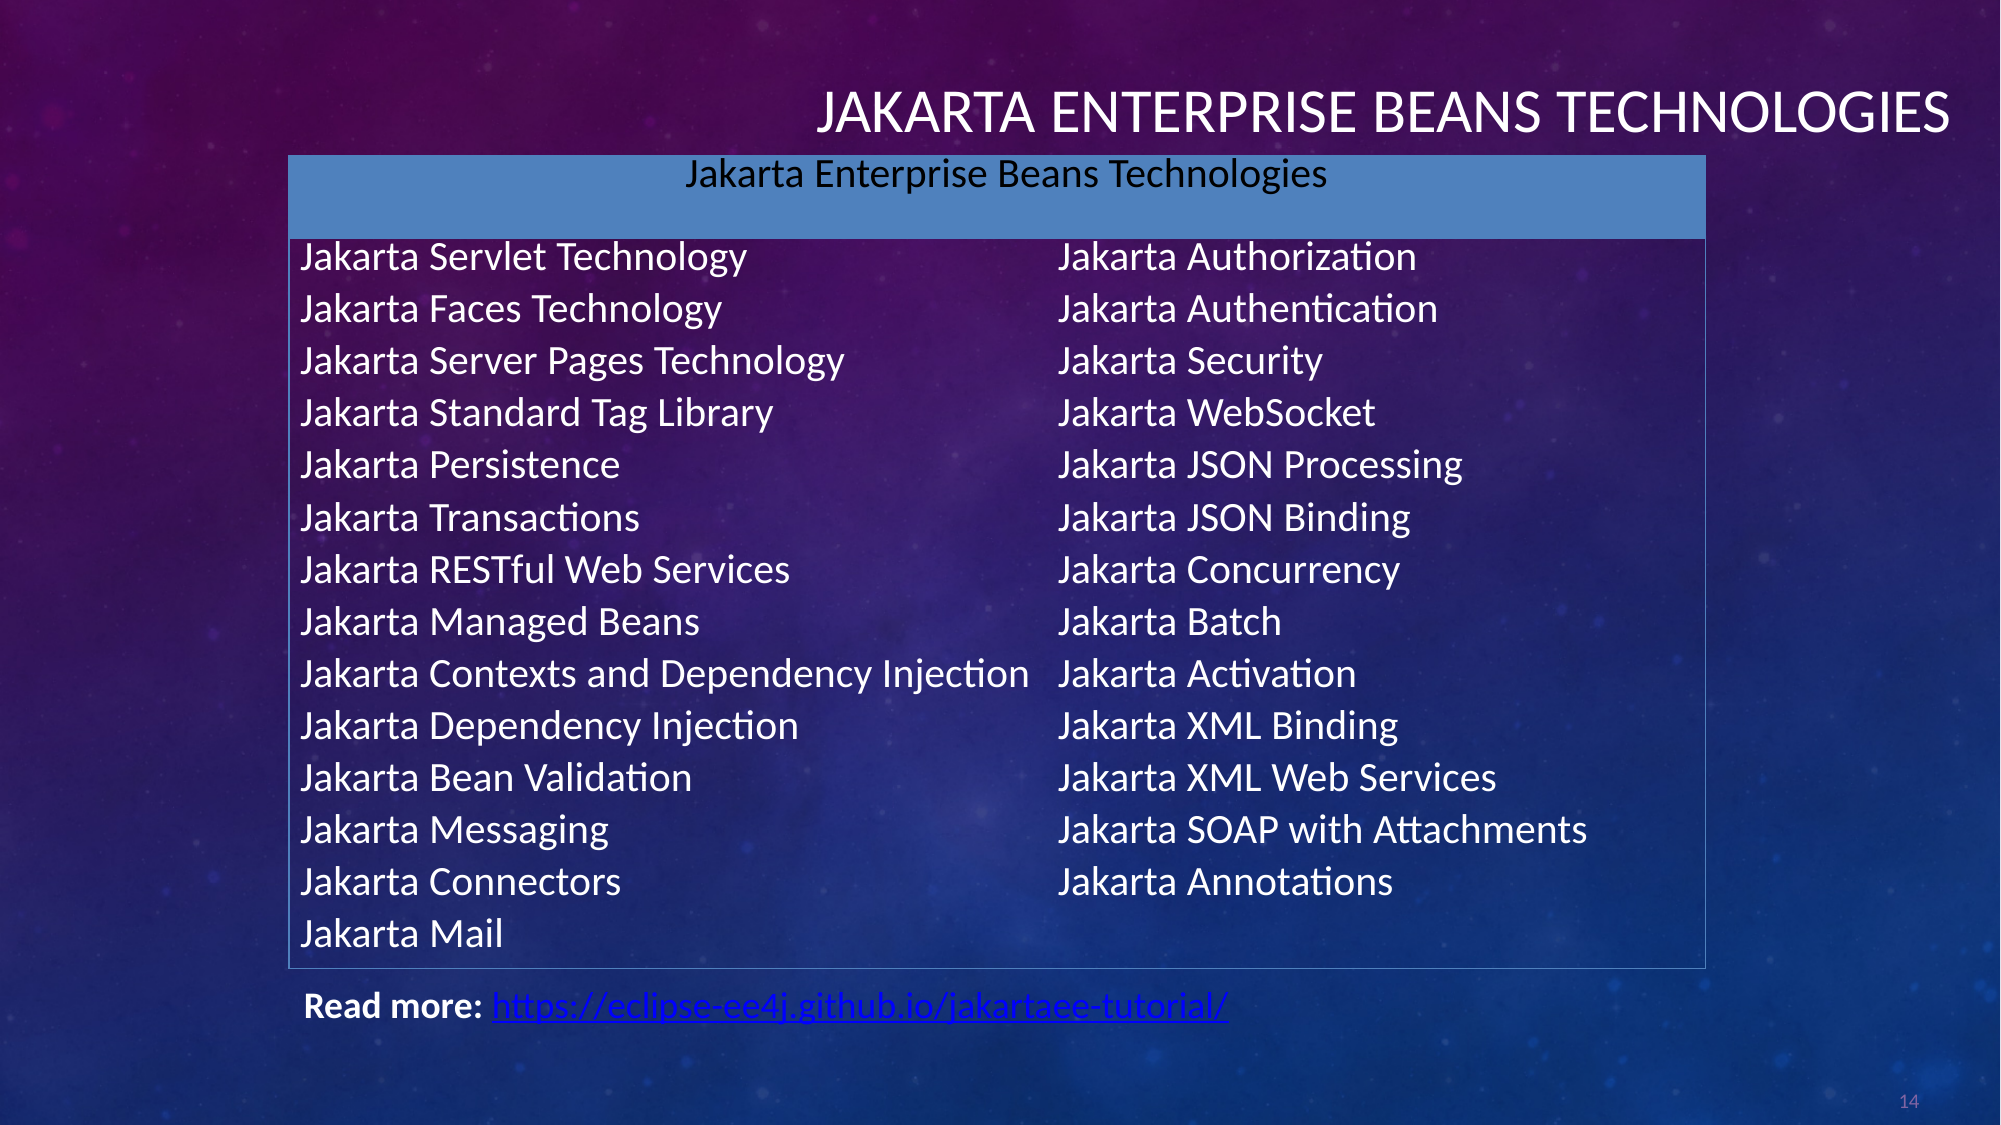

# Jakarta Enterprise Beans Technologies
| Jakarta Enterprise Beans Technologies |  |
| --- | --- |
| Jakarta Servlet Technology | Jakarta Authorization |
| Jakarta Faces Technology | Jakarta Authentication |
| Jakarta Server Pages Technology | Jakarta Security |
| Jakarta Standard Tag Library | Jakarta WebSocket |
| Jakarta Persistence | Jakarta JSON Processing |
| Jakarta Transactions | Jakarta JSON Binding |
| Jakarta RESTful Web Services | Jakarta Concurrency |
| Jakarta Managed Beans | Jakarta Batch |
| Jakarta Contexts and Dependency Injection | Jakarta Activation |
| Jakarta Dependency Injection | Jakarta XML Binding |
| Jakarta Bean Validation | Jakarta XML Web Services |
| Jakarta Messaging | Jakarta SOAP with Attachments |
| Jakarta Connectors | Jakarta Annotations |
| Jakarta Mail |  |
Read more: https://eclipse-ee4j.github.io/jakartaee-tutorial/
14